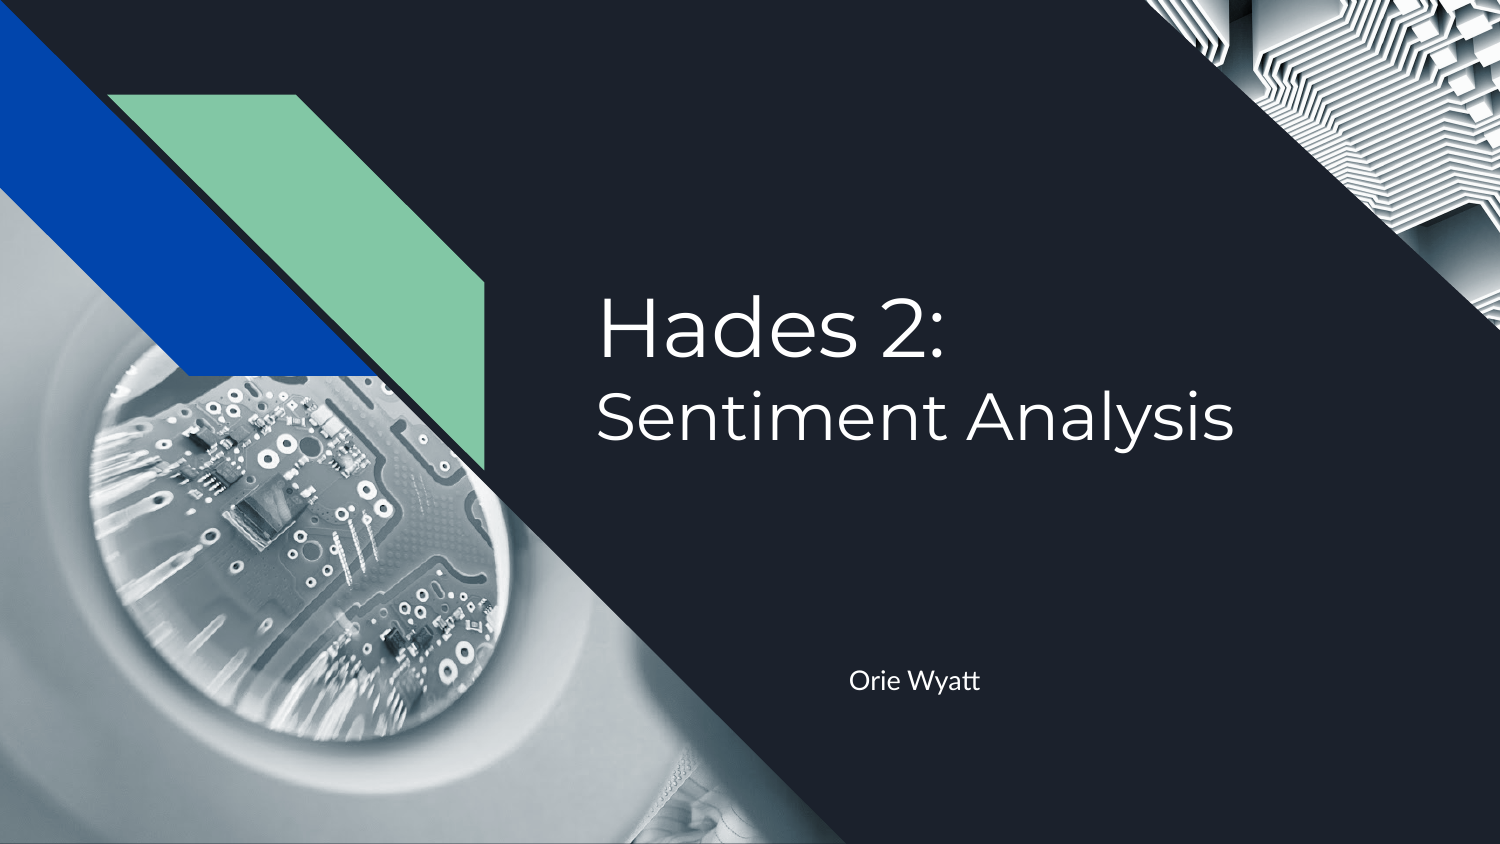

# Hades 2:
Sentiment Analysis
Orie Wyatt